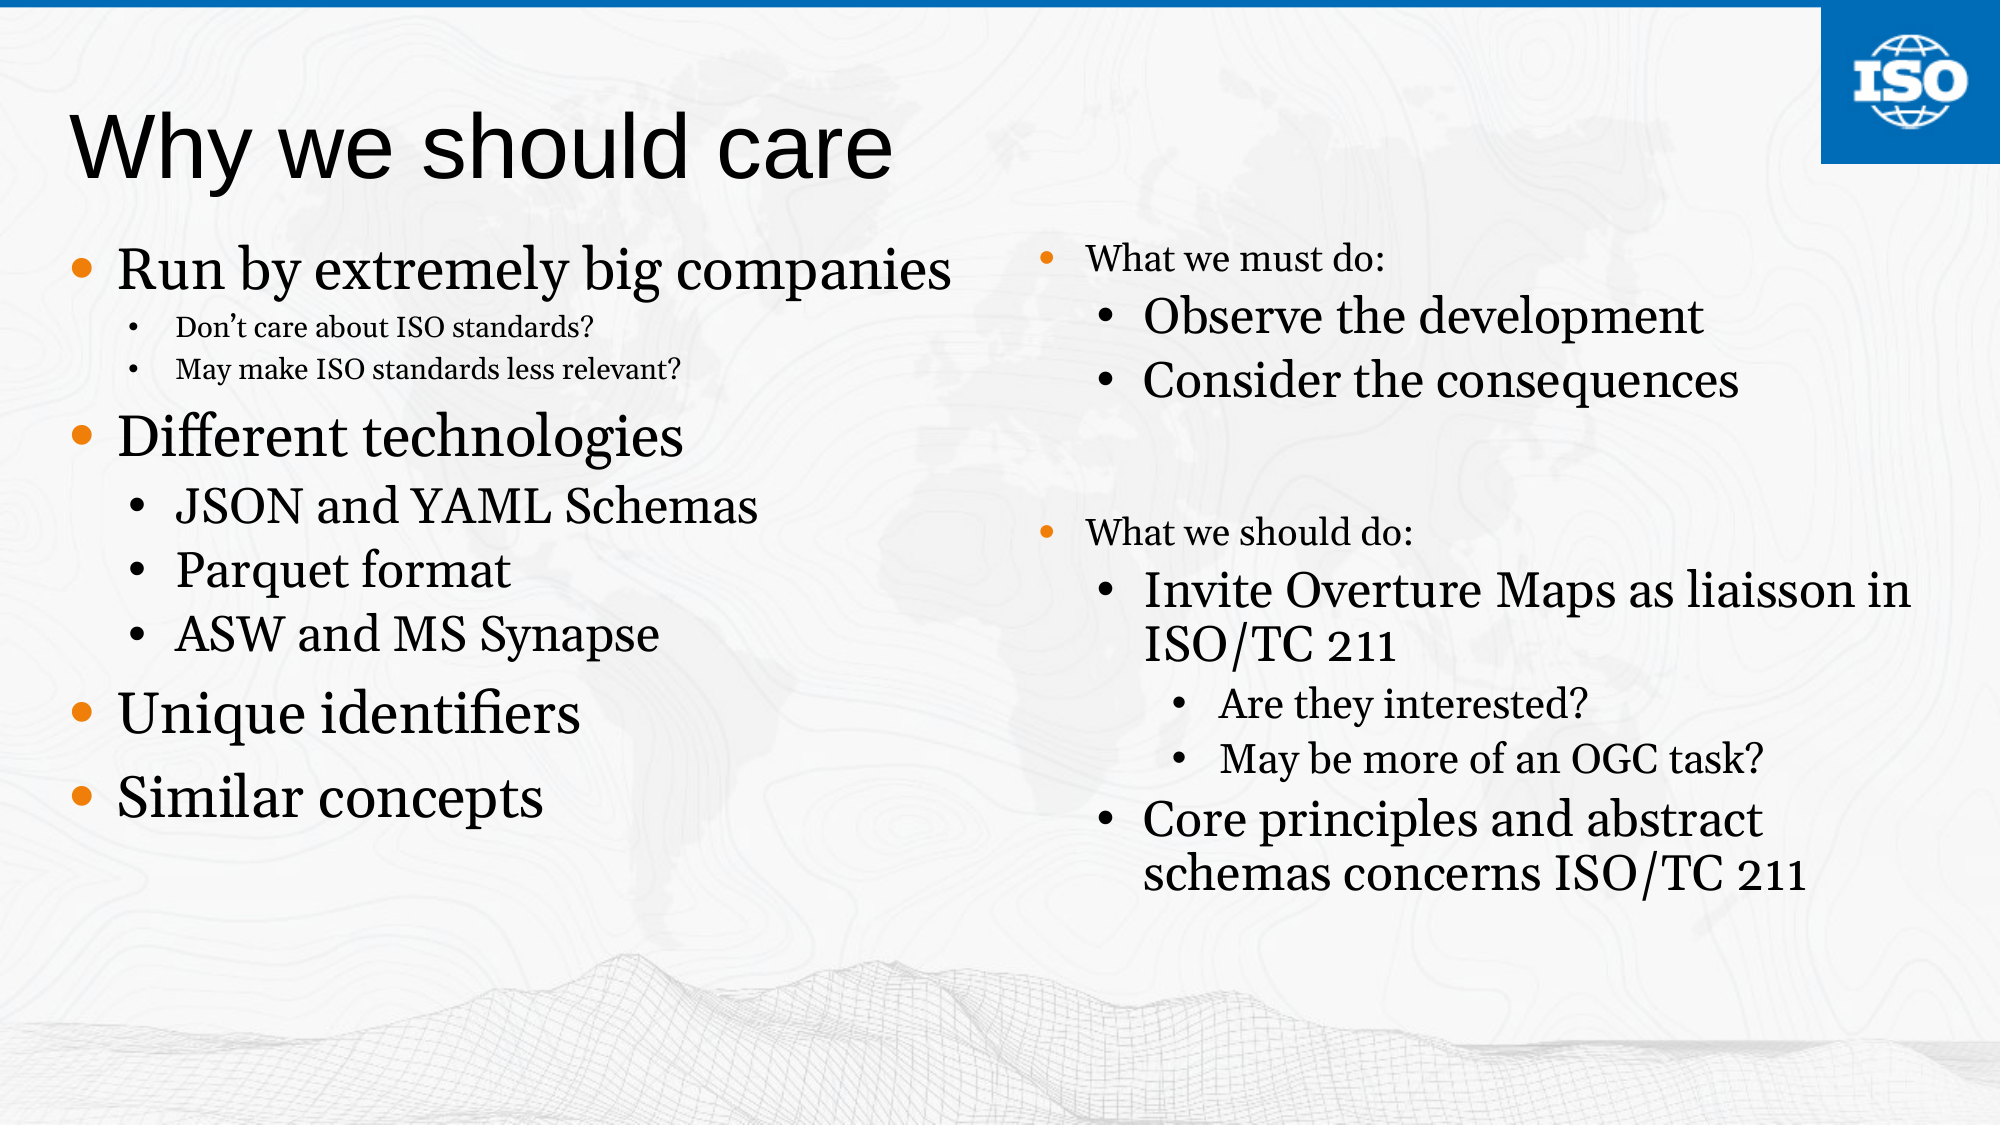

# Why we should care
Run by extremely big companies
Don’t care about ISO standards?
May make ISO standards less relevant?
Different technologies
JSON and YAML Schemas
Parquet format
ASW and MS Synapse
Unique identifiers
Similar concepts

What we must do:
Observe the development
Consider the consequences

What we should do:
Invite Overture Maps as liaisson in ISO/TC 211
Are they interested?
May be more of an OGC task?
Core principles and abstract schemas concerns ISO/TC 211